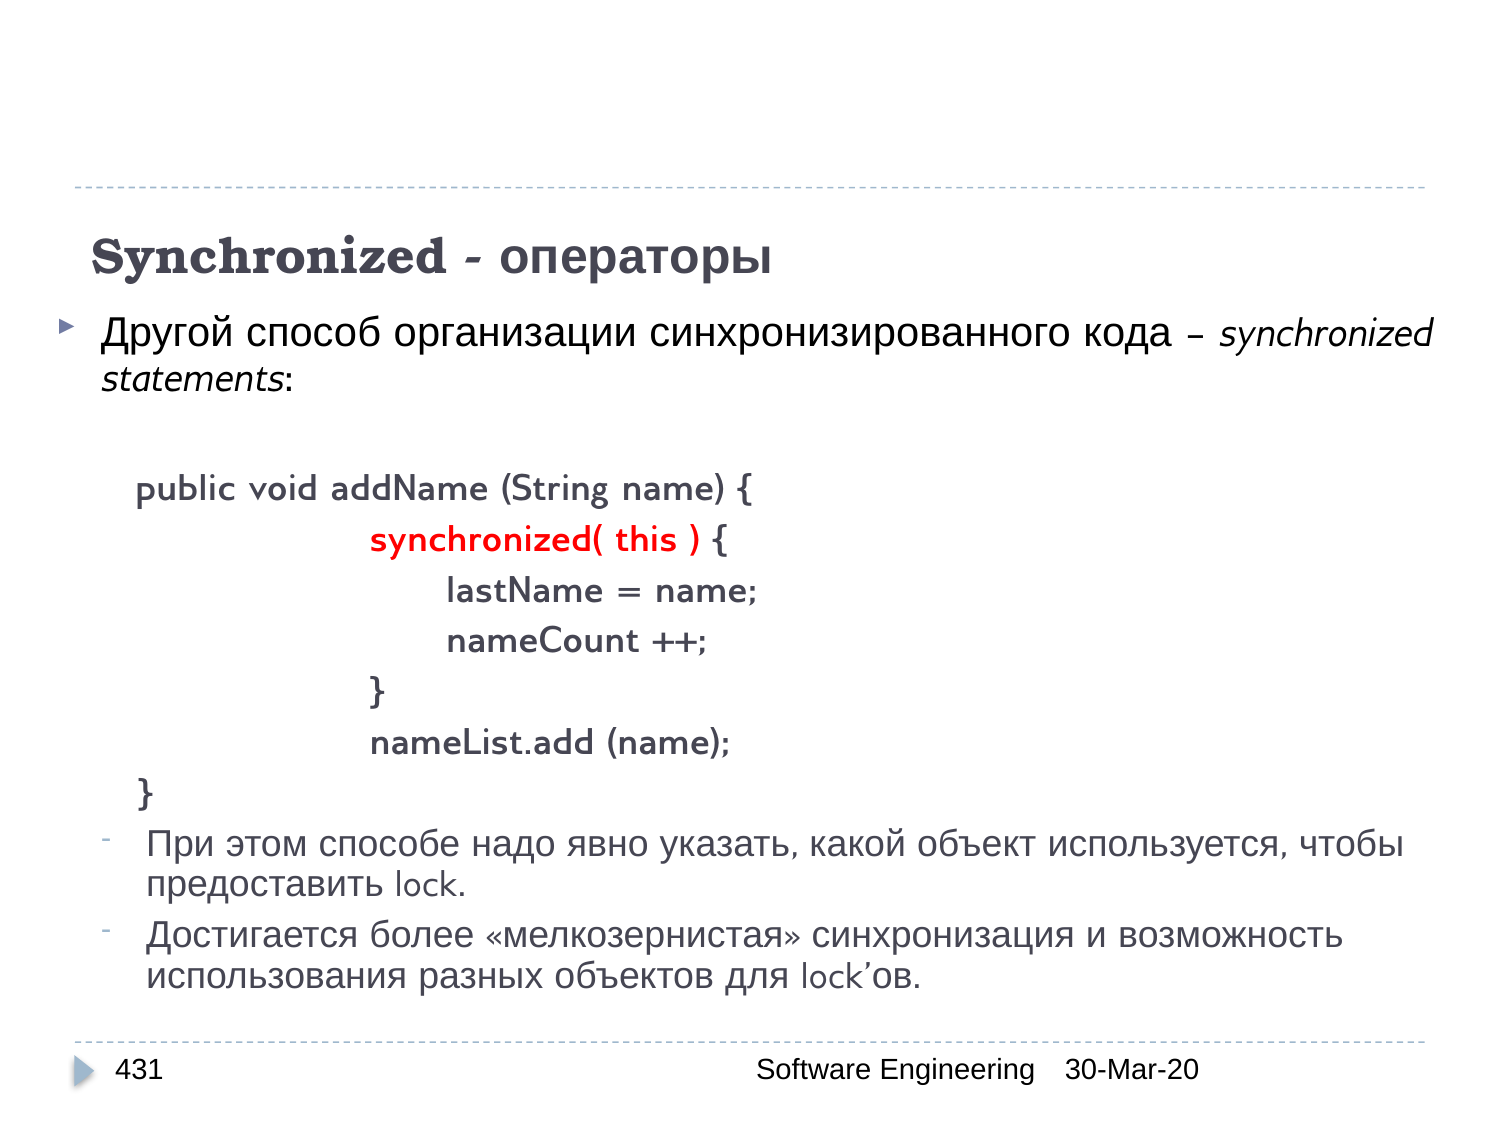

# Synchronized - операторы
Другой способ организации синхронизированного кода – synchronized statements:

   public void addName (String name) {
   		      synchronized( this ) {
			lastName = name;
			nameCount ++;
   		      }
		      nameList.add (name);
   }
При этом способе надо явно указать, какой объект используется, чтобы предоставить lock.
Достигается более «мелкозернистая» синхронизация и возможность использования разных объектов для lock’ов.
431
Software Engineering
30-Mar-20